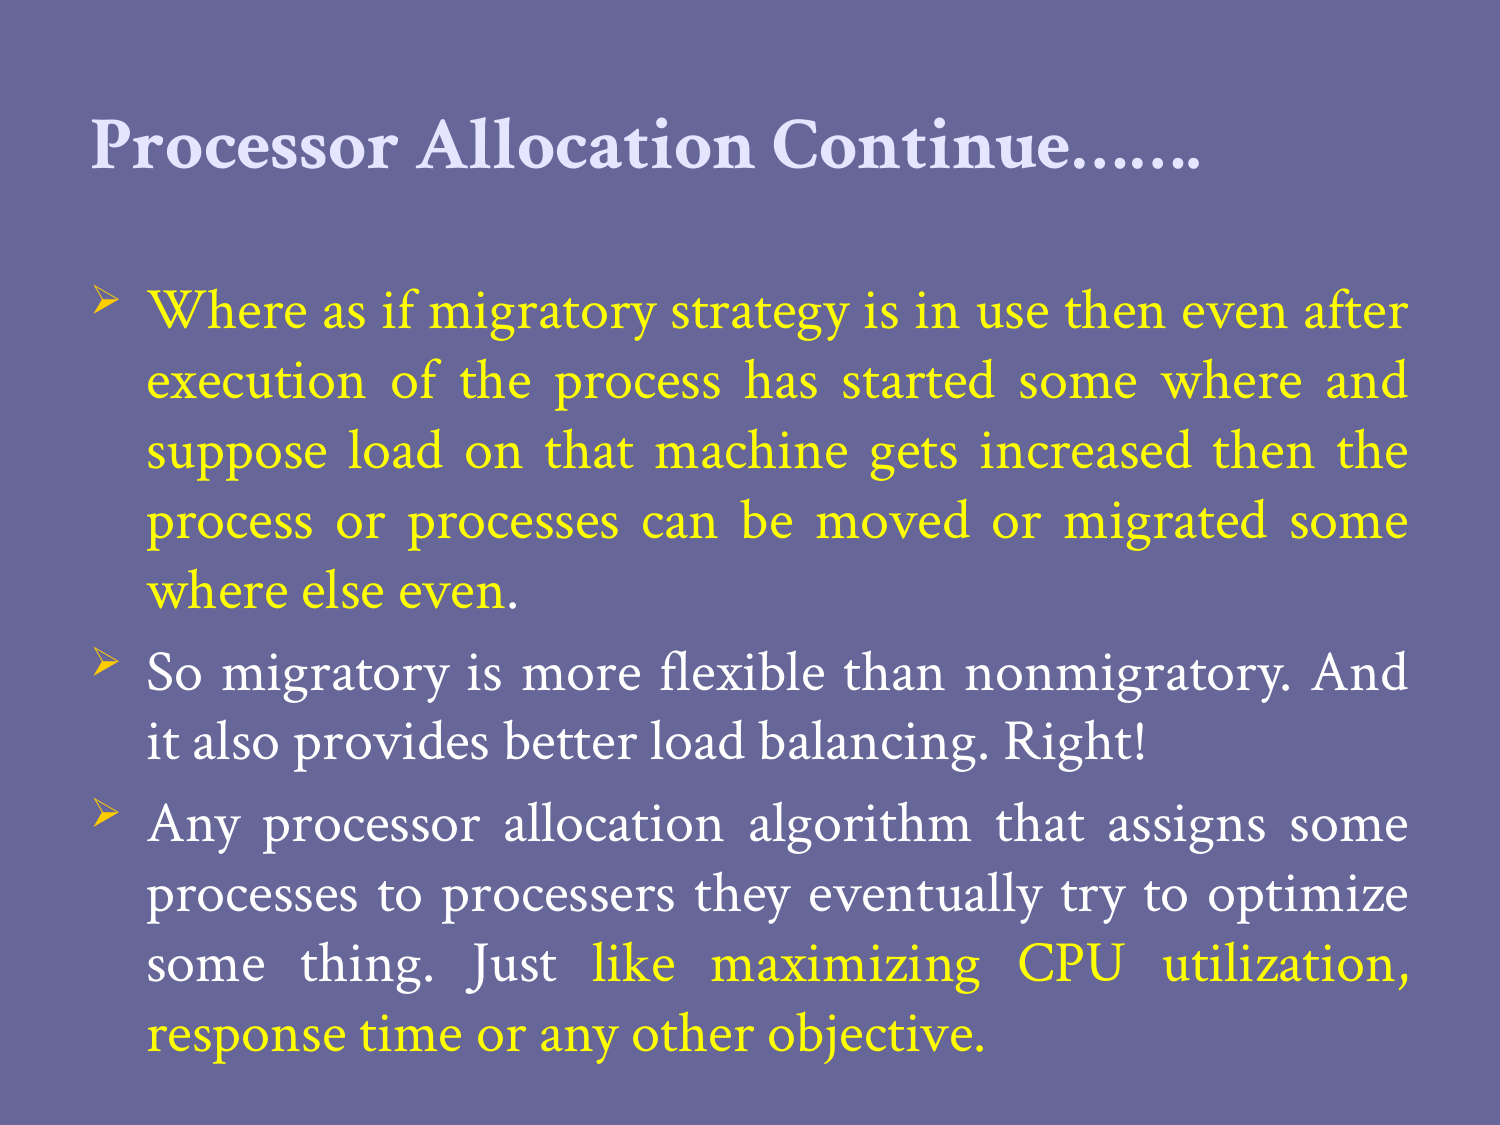

# Processor Allocation Continue…….
Where as if migratory strategy is in use then even after execution of the process has started some where and suppose load on that machine gets increased then the process or processes can be moved or migrated some where else even.
So migratory is more flexible than nonmigratory. And it also provides better load balancing. Right!
Any processor allocation algorithm that assigns some processes to processers they eventually try to optimize some thing. Just like maximizing CPU utilization, response time or any other objective.